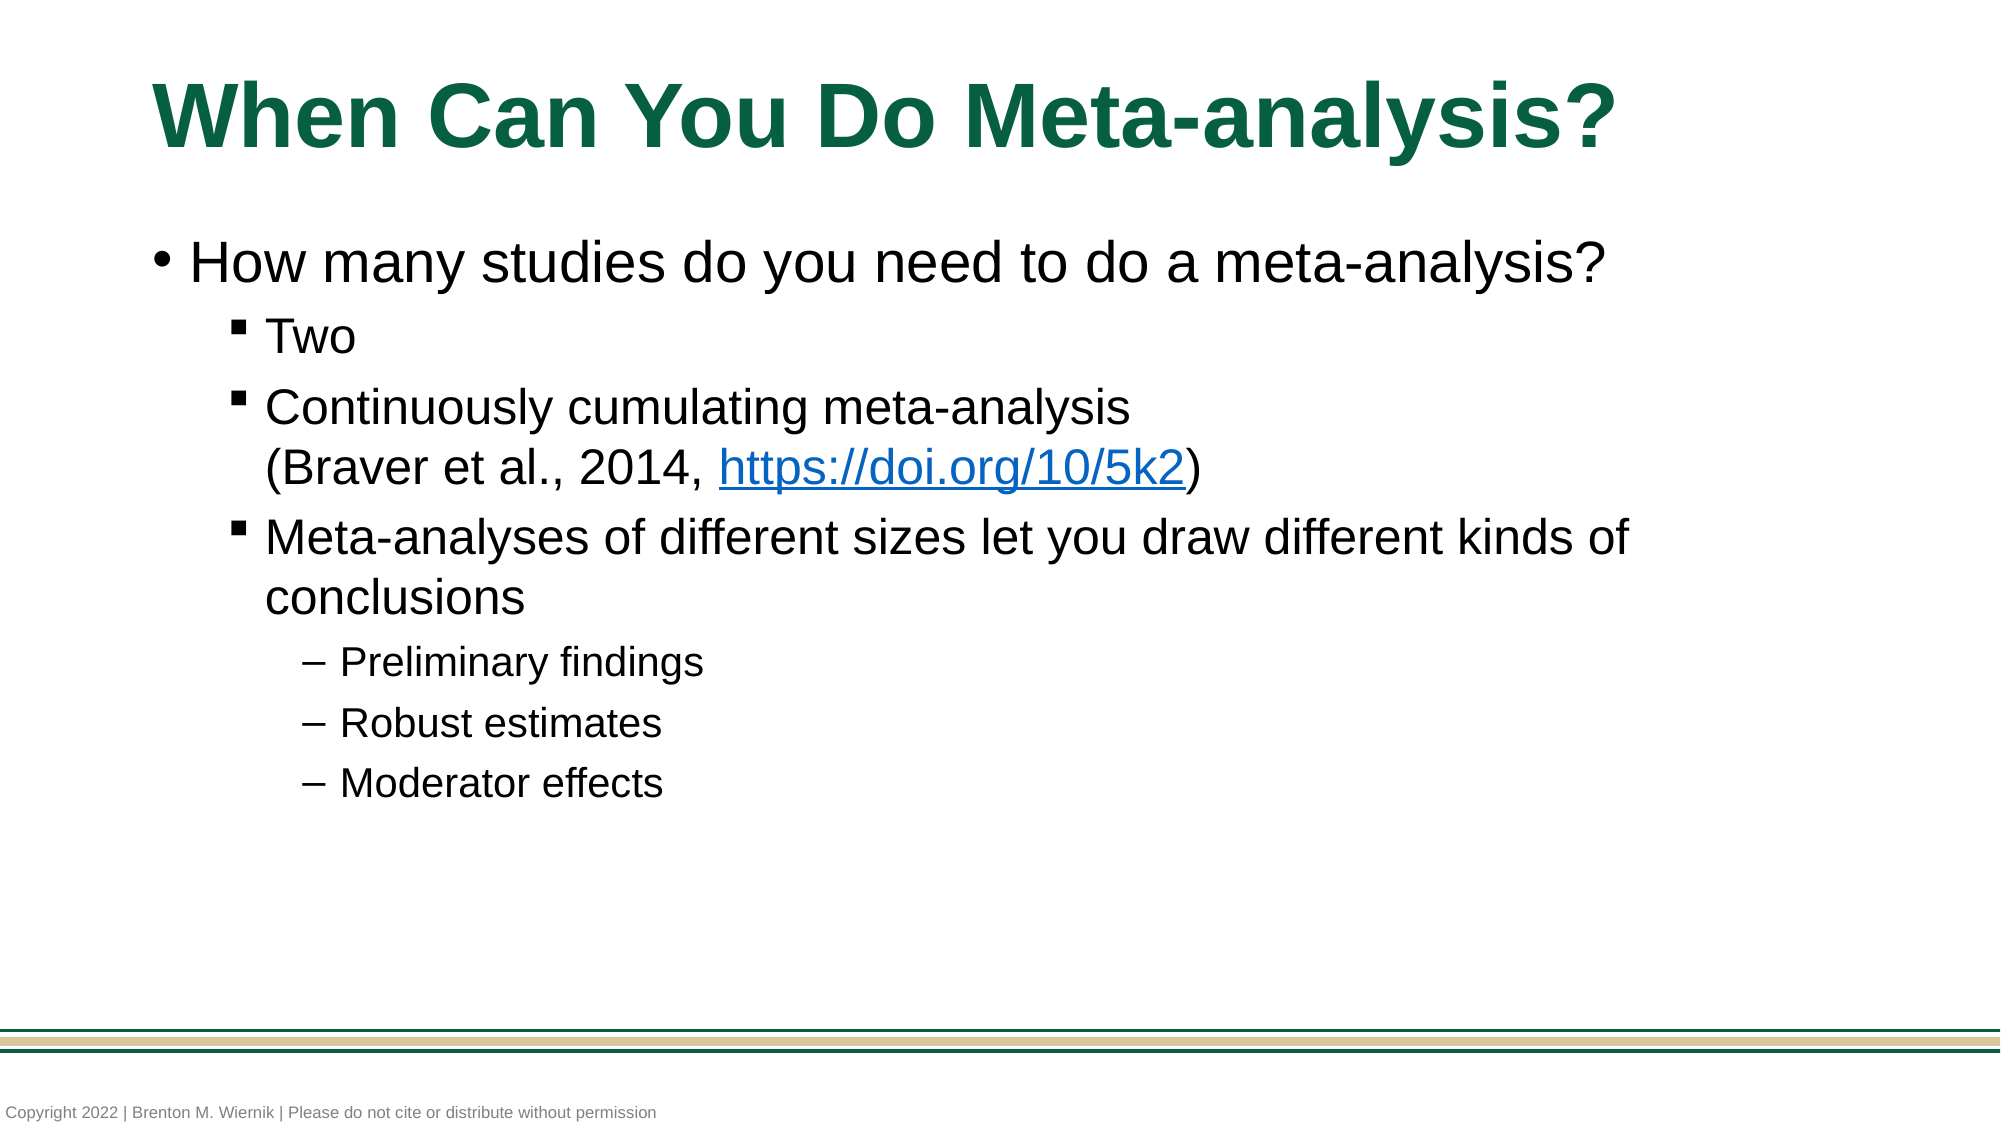

# When Can You Do Meta-analysis?
How many studies do you need to do a meta-analysis?
Two
Continuously cumulating meta-analysis
(Braver et al., 2014, https://doi.org/10/5k2)
Meta-analyses of different sizes let you draw different kinds of conclusions
Preliminary findings
Robust estimates
Moderator effects